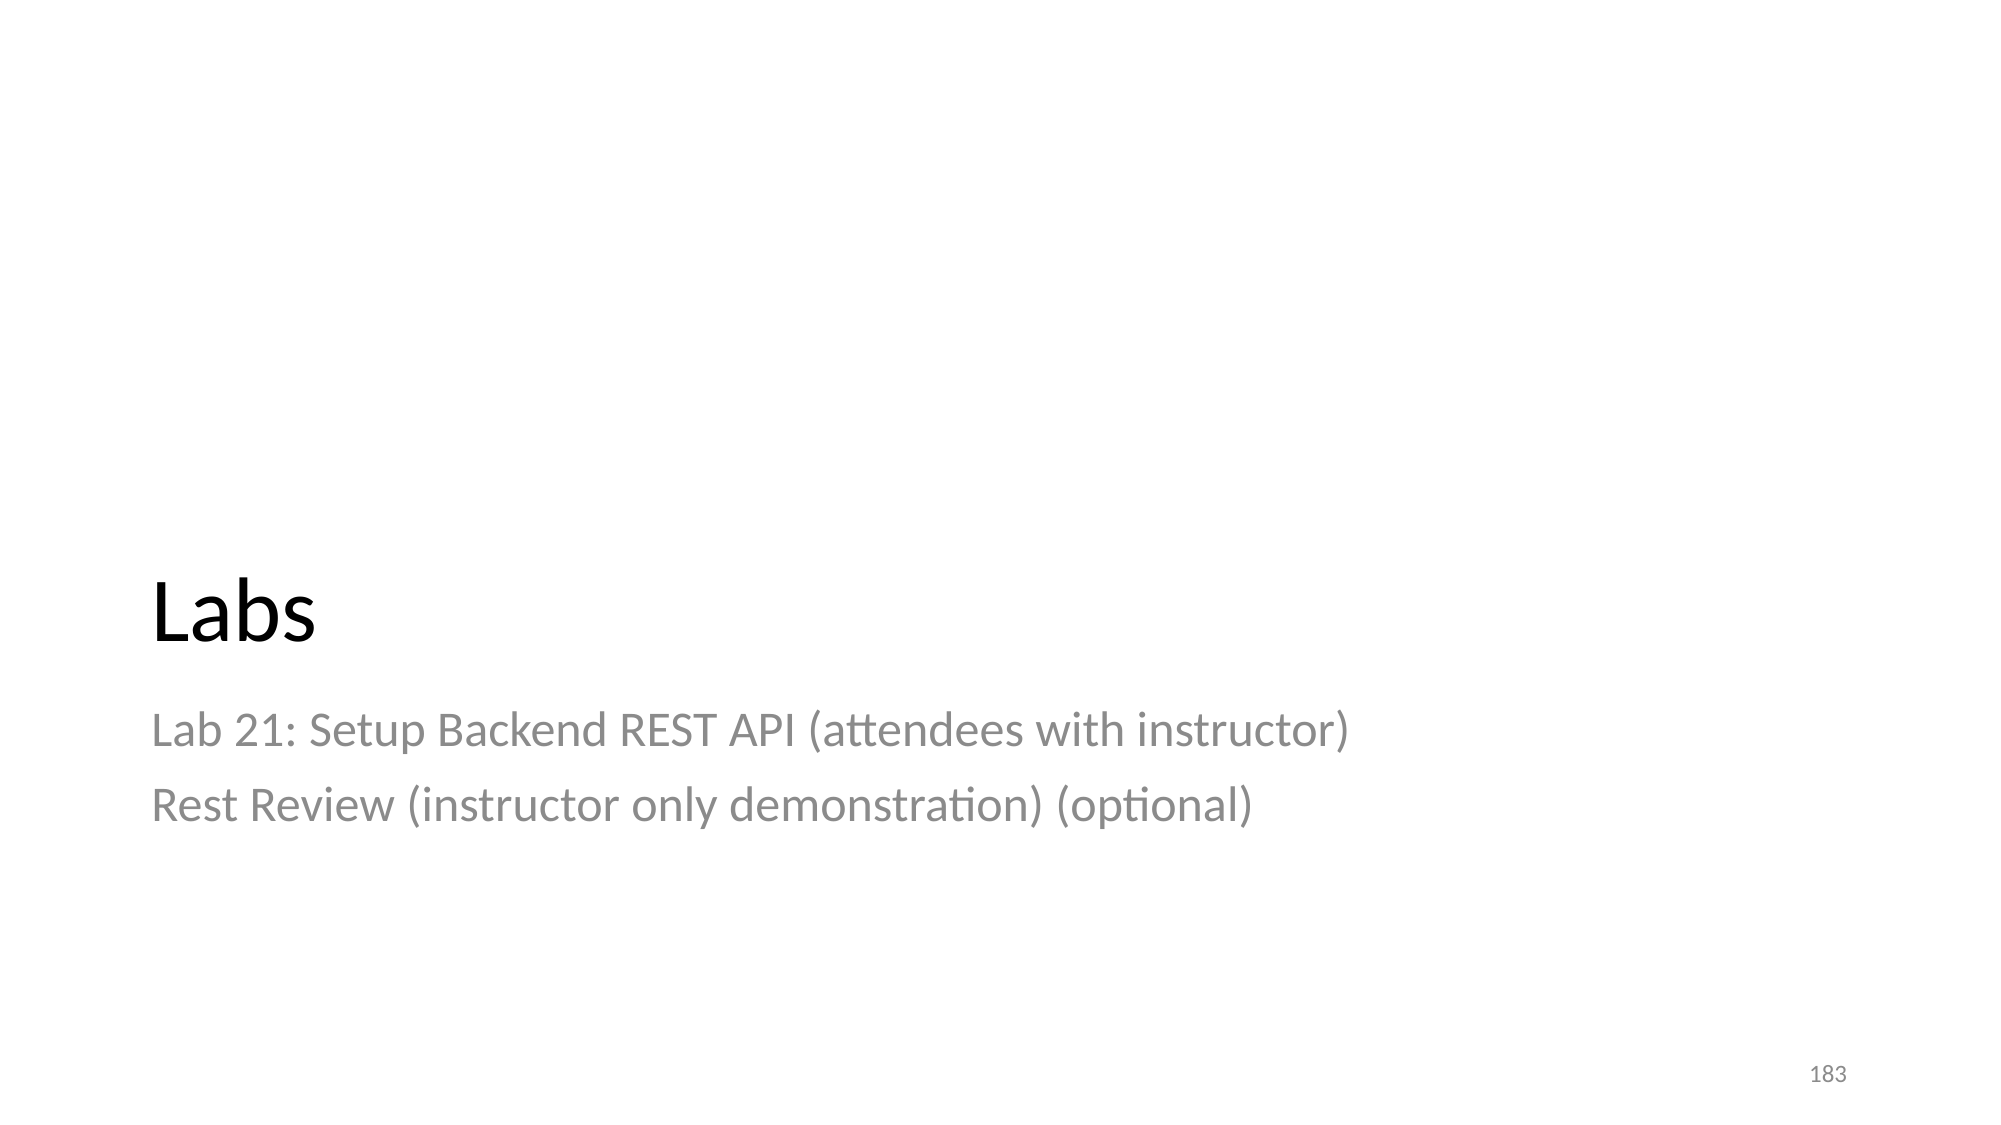

# Labs
Lab 21: Setup Backend REST API (attendees with instructor)
Rest Review (instructor only demonstration) (optional)

183